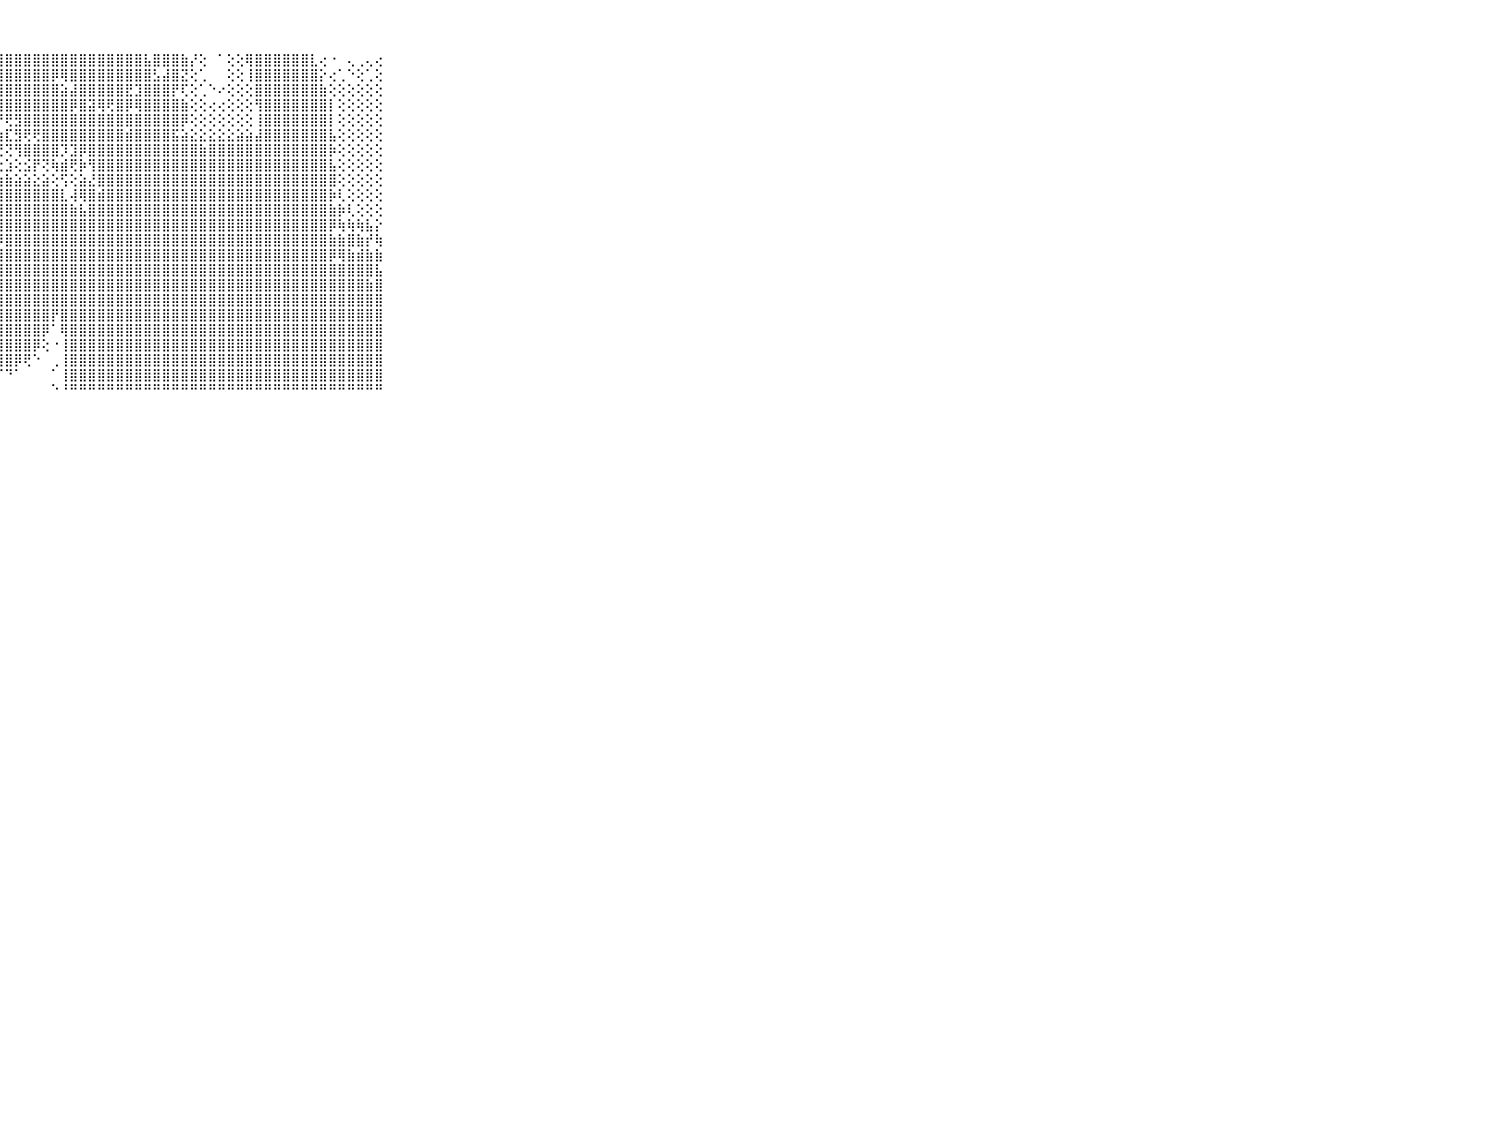

⠀⠀⠀⠀⠀⠀⠀⠀⠀⠀⠀⣿⡿⢿⢿⣿⣾⣿⣿⣿⣿⣿⣿⣿⣿⣿⣿⣿⣿⣿⣿⣿⣿⣿⣿⣿⣿⣿⣿⣿⣿⣿⣿⣧⣿⣿⣿⣷⡜⢕⠀⠁⢕⢕⢿⣿⣿⣿⣿⣿⣿⣇⢔⠐⠀⢄⢀⢄⢔⠀⠀⠀⠀⠀⠀⠀⠀⠀⠀⠀⠀
⠀⠀⠀⠀⠀⠀⠀⠀⠀⠀⠀⣿⣿⣵⣾⣿⣯⣹⣿⣿⣿⣿⣿⣿⣿⣿⣿⣿⣿⣿⣿⣿⣿⡿⢿⣿⣿⣿⣿⣿⣿⣿⣿⣿⣣⣼⣿⣝⢕⢁⠀⠀⢕⢕⢸⣿⣿⣿⣿⣿⣿⣿⡕⢔⢁⠑⢕⢁⢕⠀⠀⠀⠀⠀⠀⠀⠀⠀⠀⠀⠀
⠀⠀⠀⠀⠀⠀⠀⠀⠀⠀⠀⢜⣻⡝⢝⢻⣿⣿⣿⣿⡿⢿⣿⣿⣿⣿⣿⣿⣿⣿⣿⣿⣿⣿⣵⣼⣿⣿⣿⣿⣿⣟⣹⣿⣿⣿⡟⢏⢕⢁⠑⠔⢕⢕⢕⣿⣿⣿⣿⣿⣿⣿⣷⢕⢕⢕⢕⢕⢕⠀⠀⠀⠀⠀⠀⠀⠀⠀⠀⠀⠀
⠀⠀⠀⠀⠀⠀⠀⠀⠀⠀⠀⡿⢿⣿⣷⣿⣿⣿⣿⣿⣿⣿⣿⣿⣿⣿⣿⣿⣿⣿⣿⣿⣿⣿⣿⡿⣿⣽⢿⢟⣿⡿⢿⣿⣿⣿⣿⣷⢕⢕⢔⢔⢕⢕⢕⢻⣿⣿⣿⣿⣿⣿⣿⡇⢕⢕⢕⢕⢕⠀⠀⠀⠀⠀⠀⠀⠀⠀⠀⠀⠀
⠀⠀⠀⠀⠀⠀⠀⠀⠀⠀⠀⣧⣸⣿⣿⣿⣿⣿⣿⣟⣽⡯⢟⢿⠟⢟⠝⠙⢟⣻⣿⣿⣿⣿⣿⣿⣿⣿⣿⣿⣿⣿⣿⣿⣿⣿⣿⡿⢕⢕⢕⢕⢕⢕⢕⢸⣿⣿⣿⣿⣿⣿⣿⡇⢕⢕⢕⢕⢕⠀⠀⠀⠀⠀⠀⠀⠀⠀⠀⠀⠀
⠀⠀⠀⠀⠀⠀⠀⠀⠀⠀⠀⢝⣿⣿⣿⣿⣿⣿⣿⣿⢏⢕⣅⣕⣔⣔⣵⣱⣏⣻⢟⢟⣿⣿⣿⣿⣿⣿⣿⣿⣿⣾⣿⣿⣿⣿⣯⣵⣕⣕⣕⣕⣕⣵⣵⣼⣿⣿⣿⣿⣿⣿⣿⣧⢕⢕⢕⢕⢕⠀⠀⠀⠀⠀⠀⠀⠀⠀⠀⠀⠀
⠀⠀⠀⠀⠀⠀⠀⠀⠀⠀⠀⢾⣿⣿⣿⣿⣿⣿⣿⣯⣕⣐⣵⢿⢝⢜⢝⢝⢝⢻⣿⣿⣿⣿⡹⣹⡿⣿⣿⣿⣿⣿⣿⣿⣿⣿⣿⣿⣿⣷⣿⣿⣿⣿⣿⣿⣿⣿⣿⣿⣿⣿⣿⡷⢕⢕⢕⢕⢕⠀⠀⠀⠀⠀⠀⠀⠀⠀⠀⠀⠀
⠀⠀⠀⠀⠀⠀⠀⠀⠀⠀⠀⣾⣿⣿⣿⣿⣿⣿⣿⣟⡿⣵⣝⢕⢕⢔⢕⢕⣱⢕⣪⡟⢝⢷⣾⢟⡷⢻⣿⣿⣿⣿⣿⣿⣿⣿⣿⣿⣿⣿⣿⣿⣿⣿⣿⣿⣿⣿⣿⣿⣿⣿⣿⣧⢕⢕⢕⢕⢕⠀⠀⠀⠀⠀⠀⠀⠀⠀⠀⠀⠀
⠀⠀⠀⠀⠀⠀⠀⠀⠀⠀⠀⢻⣿⣿⣿⣿⣿⣿⣿⡟⣽⣿⣿⣿⣷⣷⣾⣷⣷⣵⣵⣕⣵⢕⢫⢕⣵⣜⣿⣿⣿⣿⣿⣿⣿⣿⣿⣿⣿⣿⣿⣿⣿⣿⣿⣿⣿⣿⣿⣿⣿⣿⣿⣿⢕⢕⢕⢕⢕⠀⠀⠀⠀⠀⠀⠀⠀⠀⠀⠀⠀
⠀⠀⠀⠀⠀⠀⠀⠀⠀⠀⠀⣷⣿⣿⣿⣿⣿⣿⣿⣿⣿⣿⣿⣿⣿⣿⣿⣿⣿⣿⣿⣿⣿⣿⣇⢼⢿⣿⣾⣿⣿⣿⣿⣿⣿⣿⣿⣿⣿⣿⣿⣿⣿⣿⣿⣿⣿⣿⣿⣿⣿⣿⣿⡷⢇⢕⢕⢕⢕⠀⠀⠀⠀⠀⠀⠀⠀⠀⠀⠀⠀
⠀⠀⠀⠀⠀⠀⠀⠀⠀⠀⠀⣿⣿⣿⣿⣿⣿⣿⣿⣿⣿⣿⣿⣿⣿⣿⣿⣿⣿⣿⣿⣿⣿⣿⣿⣷⣧⣿⣿⣿⣿⣿⣿⣿⣿⣿⣿⣿⣿⣿⣿⣿⣿⣿⣿⣿⣿⣿⣿⣿⣿⣿⣿⣷⡷⢇⢕⢕⢕⠀⠀⠀⠀⠀⠀⠀⠀⠀⠀⠀⠀
⠀⠀⠀⠀⠀⠀⠀⠀⠀⠀⠀⢿⣿⣿⣿⣿⣿⣿⣿⣿⣿⣿⣿⣿⣿⣿⣿⣿⣿⣿⣿⣿⣿⣿⣿⣿⣿⣿⣿⣿⣿⣿⣿⣿⣿⣿⣿⣿⣿⣿⣿⣿⣿⣿⣿⣿⣿⣿⣿⣿⣿⣿⣿⡿⢷⢷⢷⣧⡕⠀⠀⠀⠀⠀⠀⠀⠀⠀⠀⠀⠀
⠀⠀⠀⠀⠀⠀⠀⠀⠀⠀⠀⣵⣿⣿⣿⣿⣿⣿⣿⣿⣿⣾⣿⣿⣿⣿⣿⡿⣿⣿⣿⣿⣿⣿⣿⣿⣿⣿⣿⣿⣿⣿⣿⣿⣿⣿⣿⣿⣿⣿⣿⣿⣿⣿⣿⣿⣿⣿⣿⣿⣿⣿⣿⣷⣷⣿⣷⡞⢷⠀⠀⠀⠀⠀⠀⠀⠀⠀⠀⠀⠀
⠀⠀⠀⠀⠀⠀⠀⠀⠀⠀⠀⣿⣿⣿⣿⣿⣿⣿⣿⣿⣿⣿⣿⣿⣿⣿⣿⣿⣿⣿⣿⣿⣿⣿⣿⣿⣿⣿⣿⣿⣿⣿⣿⣿⣿⣿⣿⣿⣿⣿⣿⣿⣿⣿⣿⣿⣿⣿⣿⣿⣿⣿⣿⡿⢿⣷⣾⣷⣷⠀⠀⠀⠀⠀⠀⠀⠀⠀⠀⠀⠀
⠀⠀⠀⠀⠀⠀⠀⠀⠀⠀⠀⣿⣿⣿⣿⣿⣿⣿⣿⣿⣿⣿⢿⣿⣿⣿⣿⣿⣿⣿⣿⣿⣿⣿⣿⣿⣿⣿⣿⣿⣿⣿⣿⣿⣿⣿⣿⣿⣿⣿⣿⣿⣿⣿⣿⣿⣿⣿⣿⣿⣿⣿⣿⣿⣿⣿⣿⣿⣧⠀⠀⠀⠀⠀⠀⠀⠀⠀⠀⠀⠀
⠀⠀⠀⠀⠀⠀⠀⠀⠀⠀⠀⣿⣿⣿⣿⣿⣿⣿⣿⣿⣿⣿⣿⣿⣿⣿⣿⣿⣿⣿⣿⣿⣿⣿⣿⣿⣿⣿⣿⣿⣿⣿⣿⣿⣿⣿⣿⣿⣿⣿⣿⣿⣿⣿⣿⣿⣿⣿⣿⣿⣿⣿⣿⣿⣿⣿⣿⣷⣿⠀⠀⠀⠀⠀⠀⠀⠀⠀⠀⠀⠀
⠀⠀⠀⠀⠀⠀⠀⠀⠀⠀⠀⣿⣿⣿⣿⣿⣿⣿⣿⣿⣿⣿⣿⡿⣿⣻⣿⣿⣿⣿⣿⣿⣿⣿⣿⣿⣿⣿⣿⣿⣿⣿⣿⣿⣿⣿⣿⣿⣿⣿⣿⣿⣿⣿⣿⣿⣿⣿⣿⣿⣿⣿⣿⣿⣿⣿⣿⣿⣿⠀⠀⠀⠀⠀⠀⠀⠀⠀⠀⠀⠀
⠀⠀⠀⠀⠀⠀⠀⠀⠀⠀⠀⣿⣿⣿⣿⣿⣿⣿⣿⣿⣿⣿⣿⣿⣿⣿⣿⣿⣿⣿⣿⣿⣿⡟⣿⣿⣿⣿⣿⣿⣿⣿⣿⣿⣿⣿⣿⣿⣿⣿⣿⣿⣿⣿⣿⣿⣿⣿⣿⣿⣿⣿⣿⣿⣿⣿⣿⣿⣿⠀⠀⠀⠀⠀⠀⠀⠀⠀⠀⠀⠀
⠀⠀⠀⠀⠀⠀⠀⠀⠀⠀⠀⣿⣿⣿⣿⣿⣿⣿⣿⣿⣿⣿⣿⣿⣿⣿⣿⣿⣿⣿⣿⣿⡿⠁⢿⣿⣿⣿⣿⣿⣿⣿⣿⣿⣿⣿⣿⣿⣿⣿⣿⣿⣿⣿⣿⣿⣿⣿⣿⣿⣿⣿⣿⣿⣿⣿⣿⣿⣿⠀⠀⠀⠀⠀⠀⠀⠀⠀⠀⠀⠀
⠀⠀⠀⠀⠀⠀⠀⠀⠀⠀⠀⣿⣿⣿⣿⣿⣿⣿⣿⡿⢿⣿⣿⣿⣿⣿⣿⣿⣿⣿⣿⡿⢕⠐⢸⣿⣿⣿⣿⣿⣿⣿⣿⣿⣿⣿⣿⣿⣿⣿⣿⣿⣿⣿⣿⣿⣿⣿⣿⣿⣿⣿⣿⣿⣿⣿⣿⣿⣿⠀⠀⠀⠀⠀⠀⠀⠀⠀⠀⠀⠀
⠀⠀⠀⠀⠀⠀⠀⠀⠀⠀⠀⣿⣿⣿⣿⣿⣿⣿⣿⡇⢔⠀⠘⢻⢟⢕⣝⣽⣿⡿⢟⠑⠀⢀⢸⣿⣿⣿⣿⣿⣿⣿⣿⣿⣿⣿⣿⣿⣿⣿⣿⣿⣿⣿⣿⣿⣿⣿⣿⣿⣿⣿⣿⣿⣿⣿⣿⣿⣿⠀⠀⠀⠀⠀⠀⠀⠀⠀⠀⠀⠀
⠀⠀⠀⠀⠀⠀⠀⠀⠀⠀⠀⣿⣿⣿⣿⣿⣿⣿⣿⡇⢕⢀⠀⠀⠁⢜⠟⠋⠙⠁⠀⠀⠀⠁⢸⣿⣿⣿⣿⣿⣿⣿⣿⣿⣿⣿⣿⣿⣿⣿⣿⣿⣿⣿⣿⣿⣿⣿⣿⣿⣿⣿⣿⣿⣿⣿⣿⣿⣿⠀⠀⠀⠀⠀⠀⠀⠀⠀⠀⠀⠀
⠀⠀⠀⠀⠀⠀⠀⠀⠀⠀⠀⠛⠛⠛⠛⠛⠛⠛⠛⠃⠑⠑⠐⠀⠀⠀⠀⠀⠀⠀⠀⠀⠀⠑⠘⠛⠛⠛⠛⠛⠛⠛⠛⠛⠛⠛⠛⠛⠛⠛⠛⠛⠛⠛⠛⠛⠛⠛⠛⠛⠛⠛⠛⠛⠛⠛⠛⠛⠛⠀⠀⠀⠀⠀⠀⠀⠀⠀⠀⠀⠀